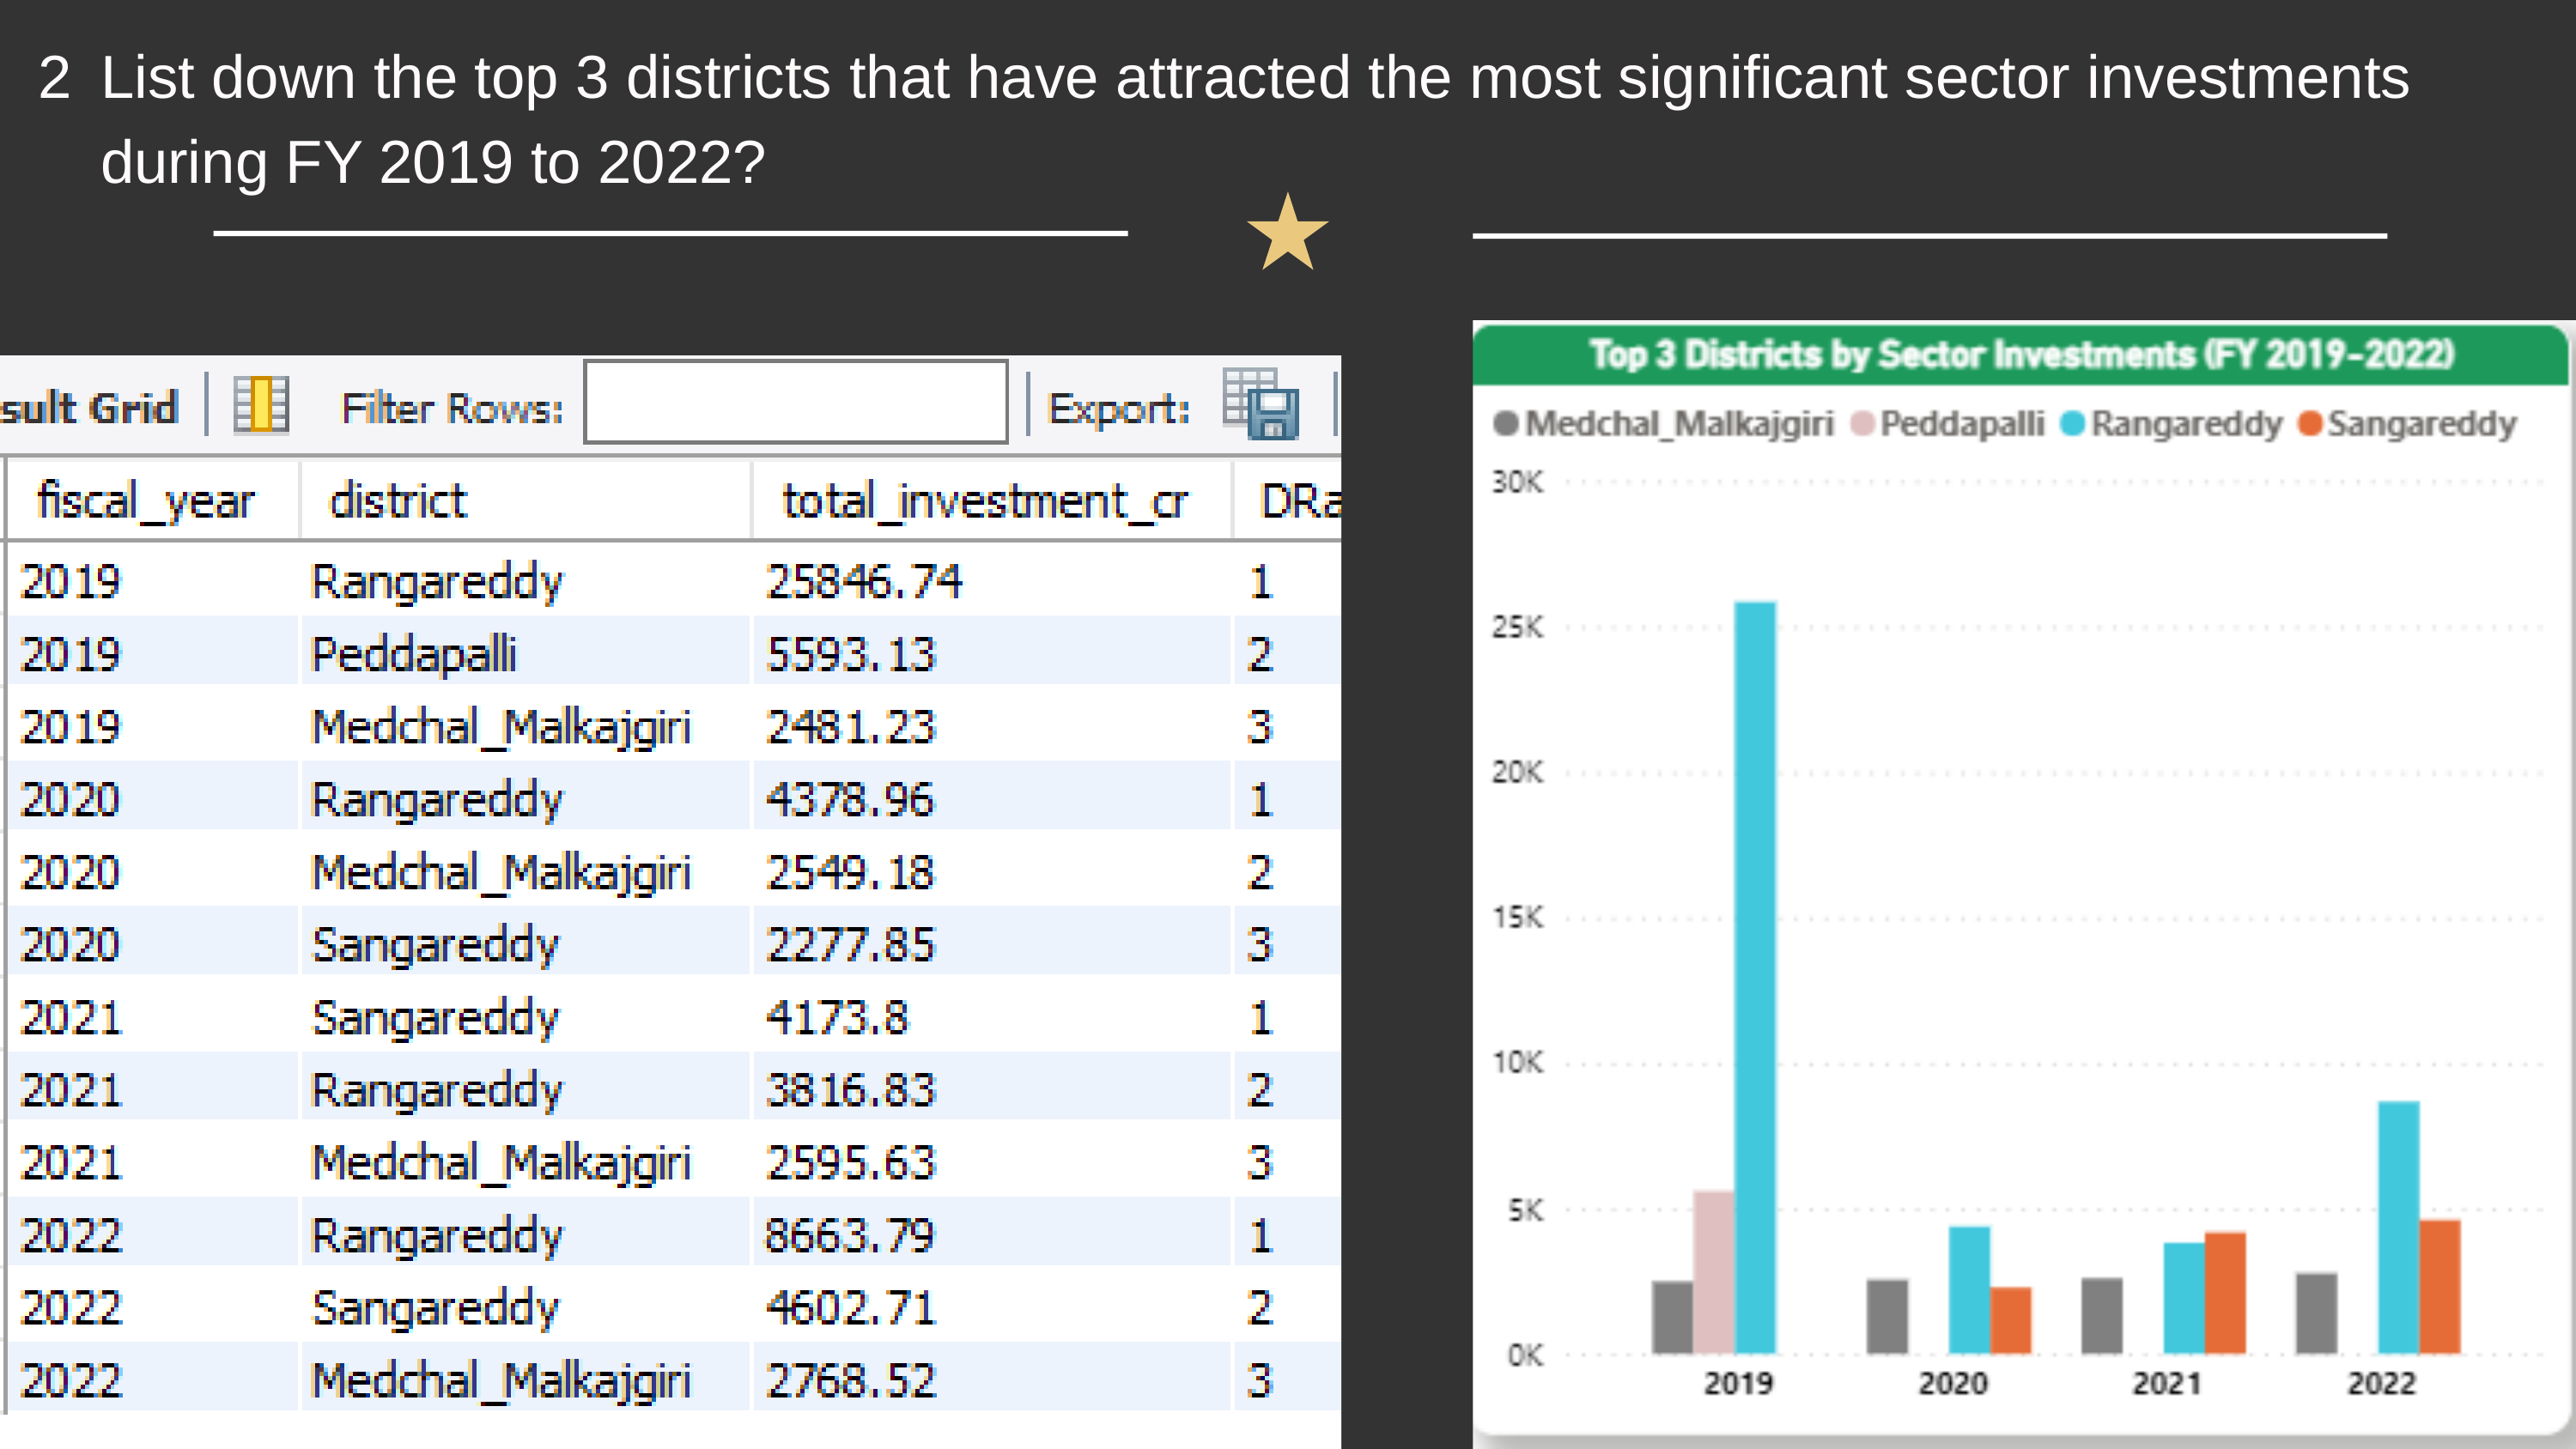

2
List down the top 3 districts that have attracted the most significant sector investments during FY 2019 to 2022?